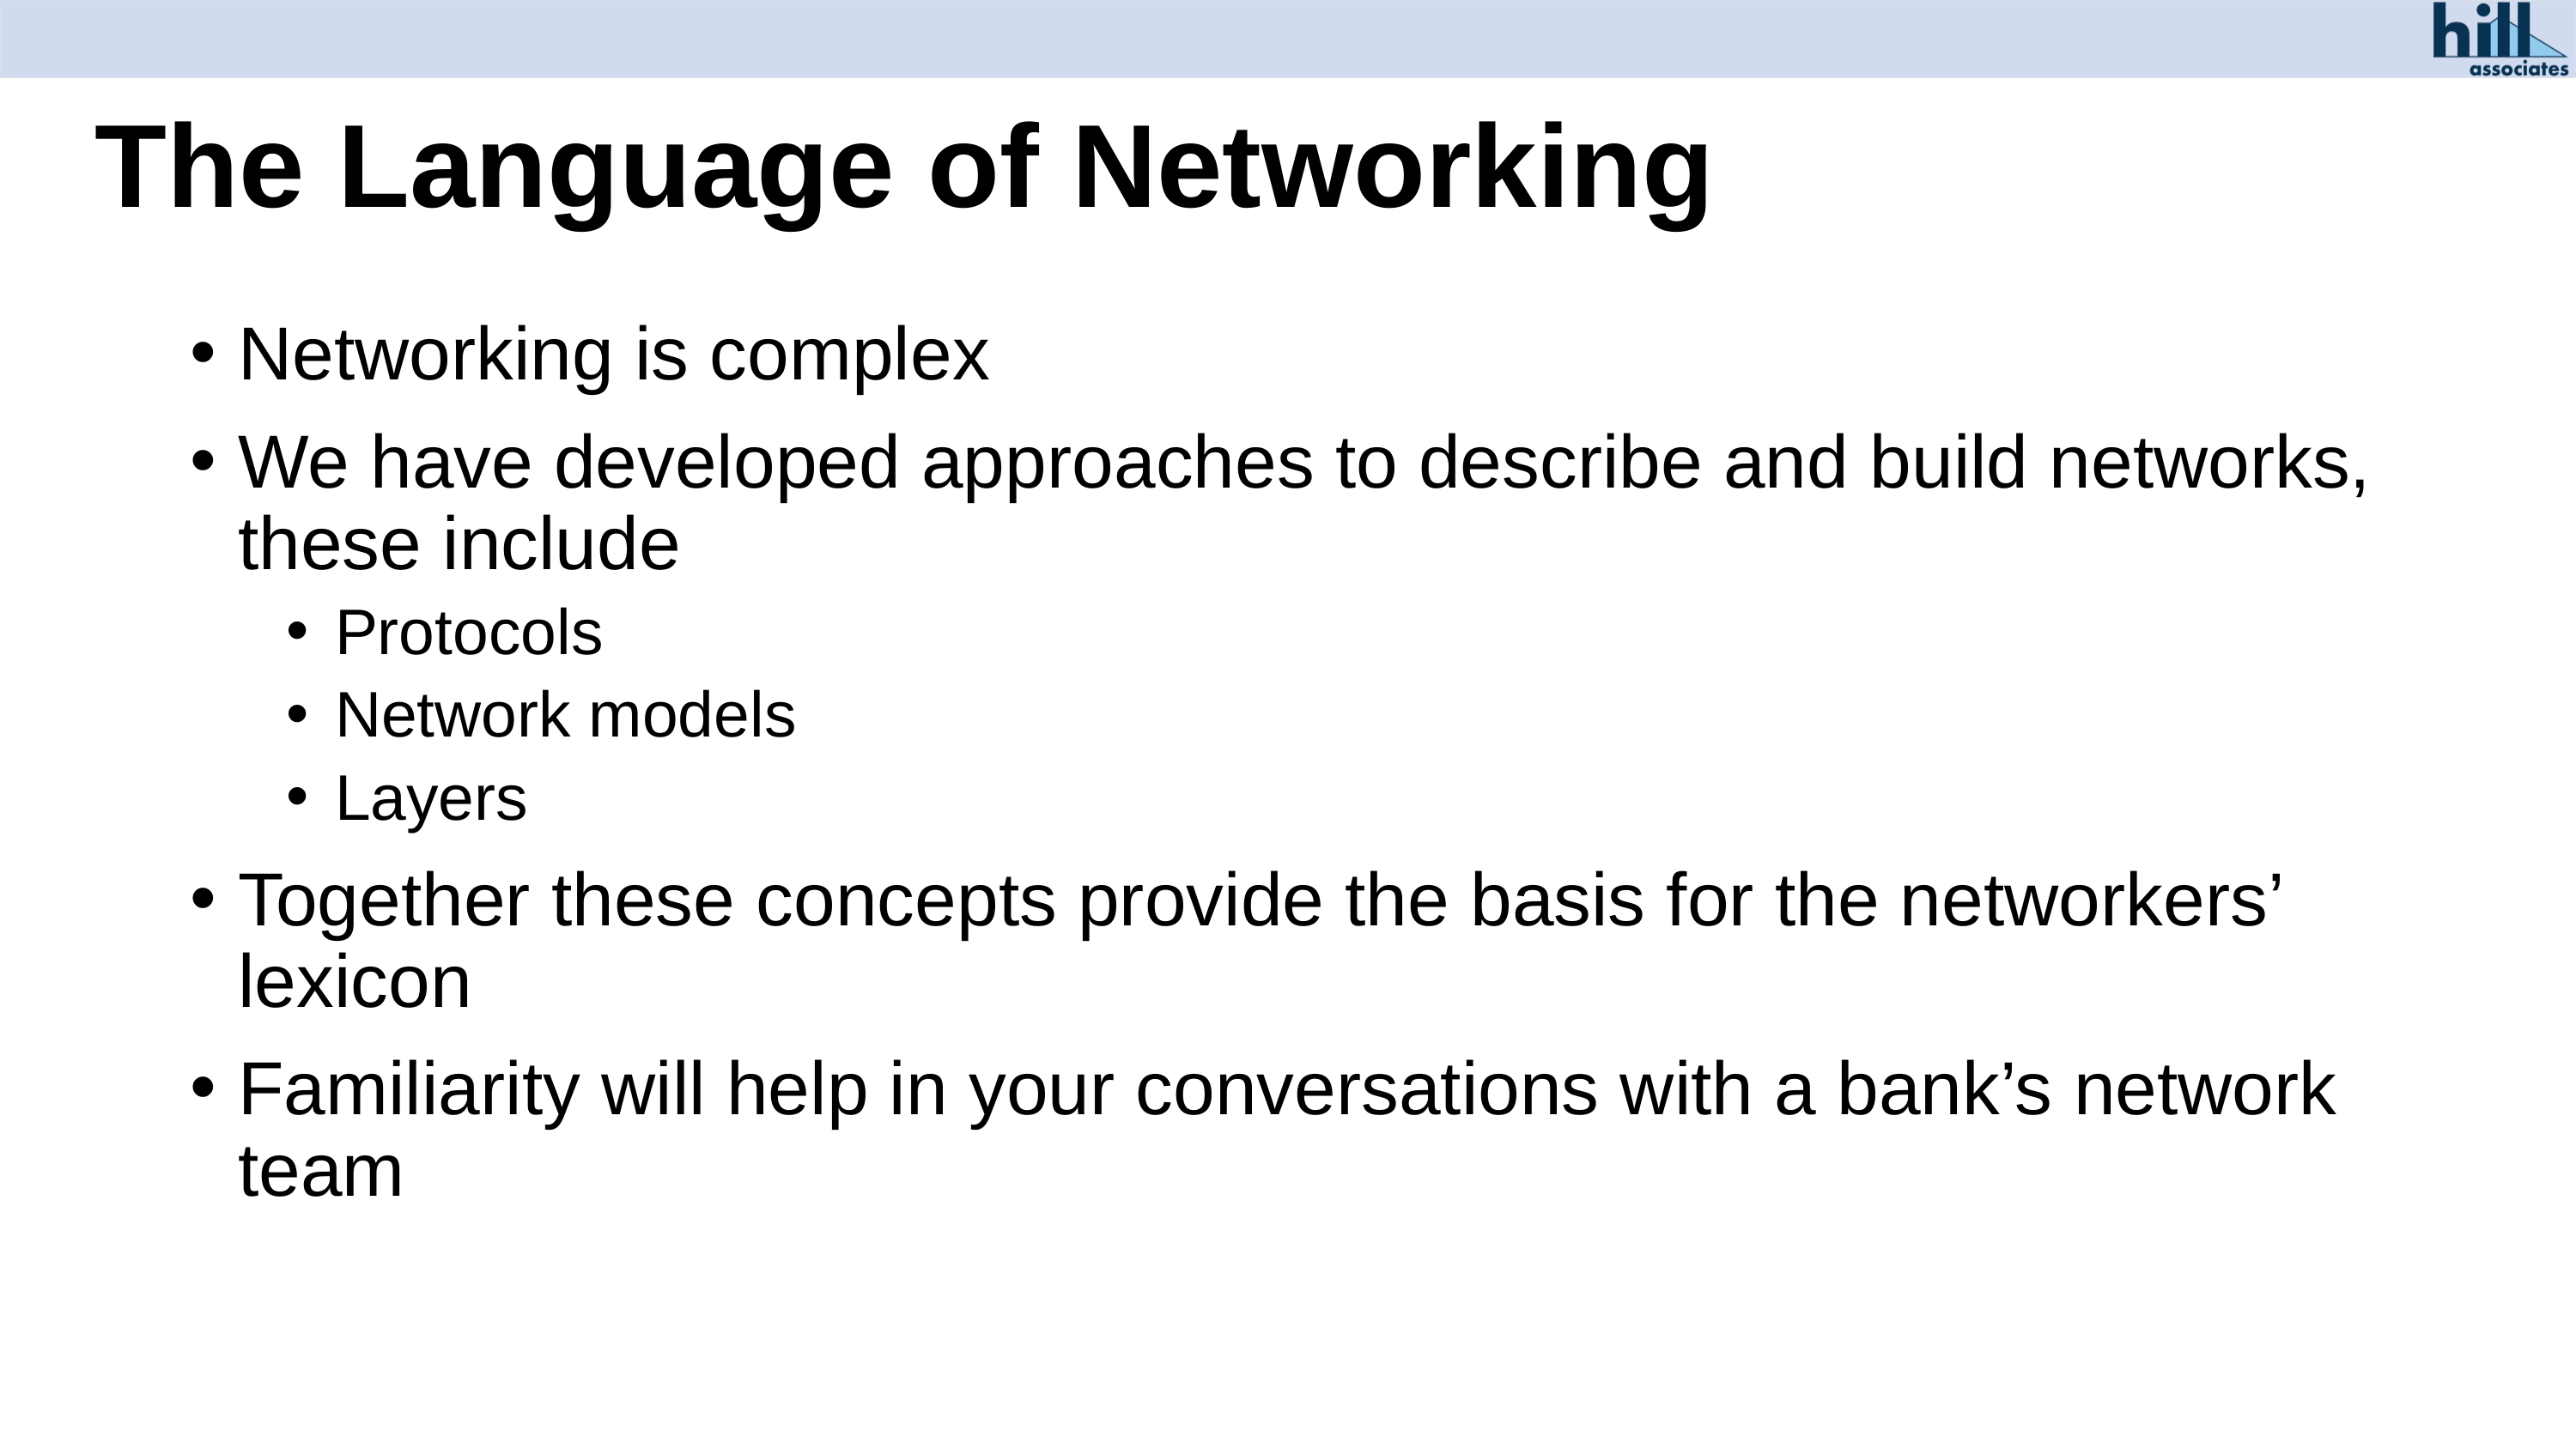

# The Language of Networking
Networking is complex
We have developed approaches to describe and build networks, these include
Protocols
Network models
Layers
Together these concepts provide the basis for the networkers’ lexicon
Familiarity will help in your conversations with a bank’s network team